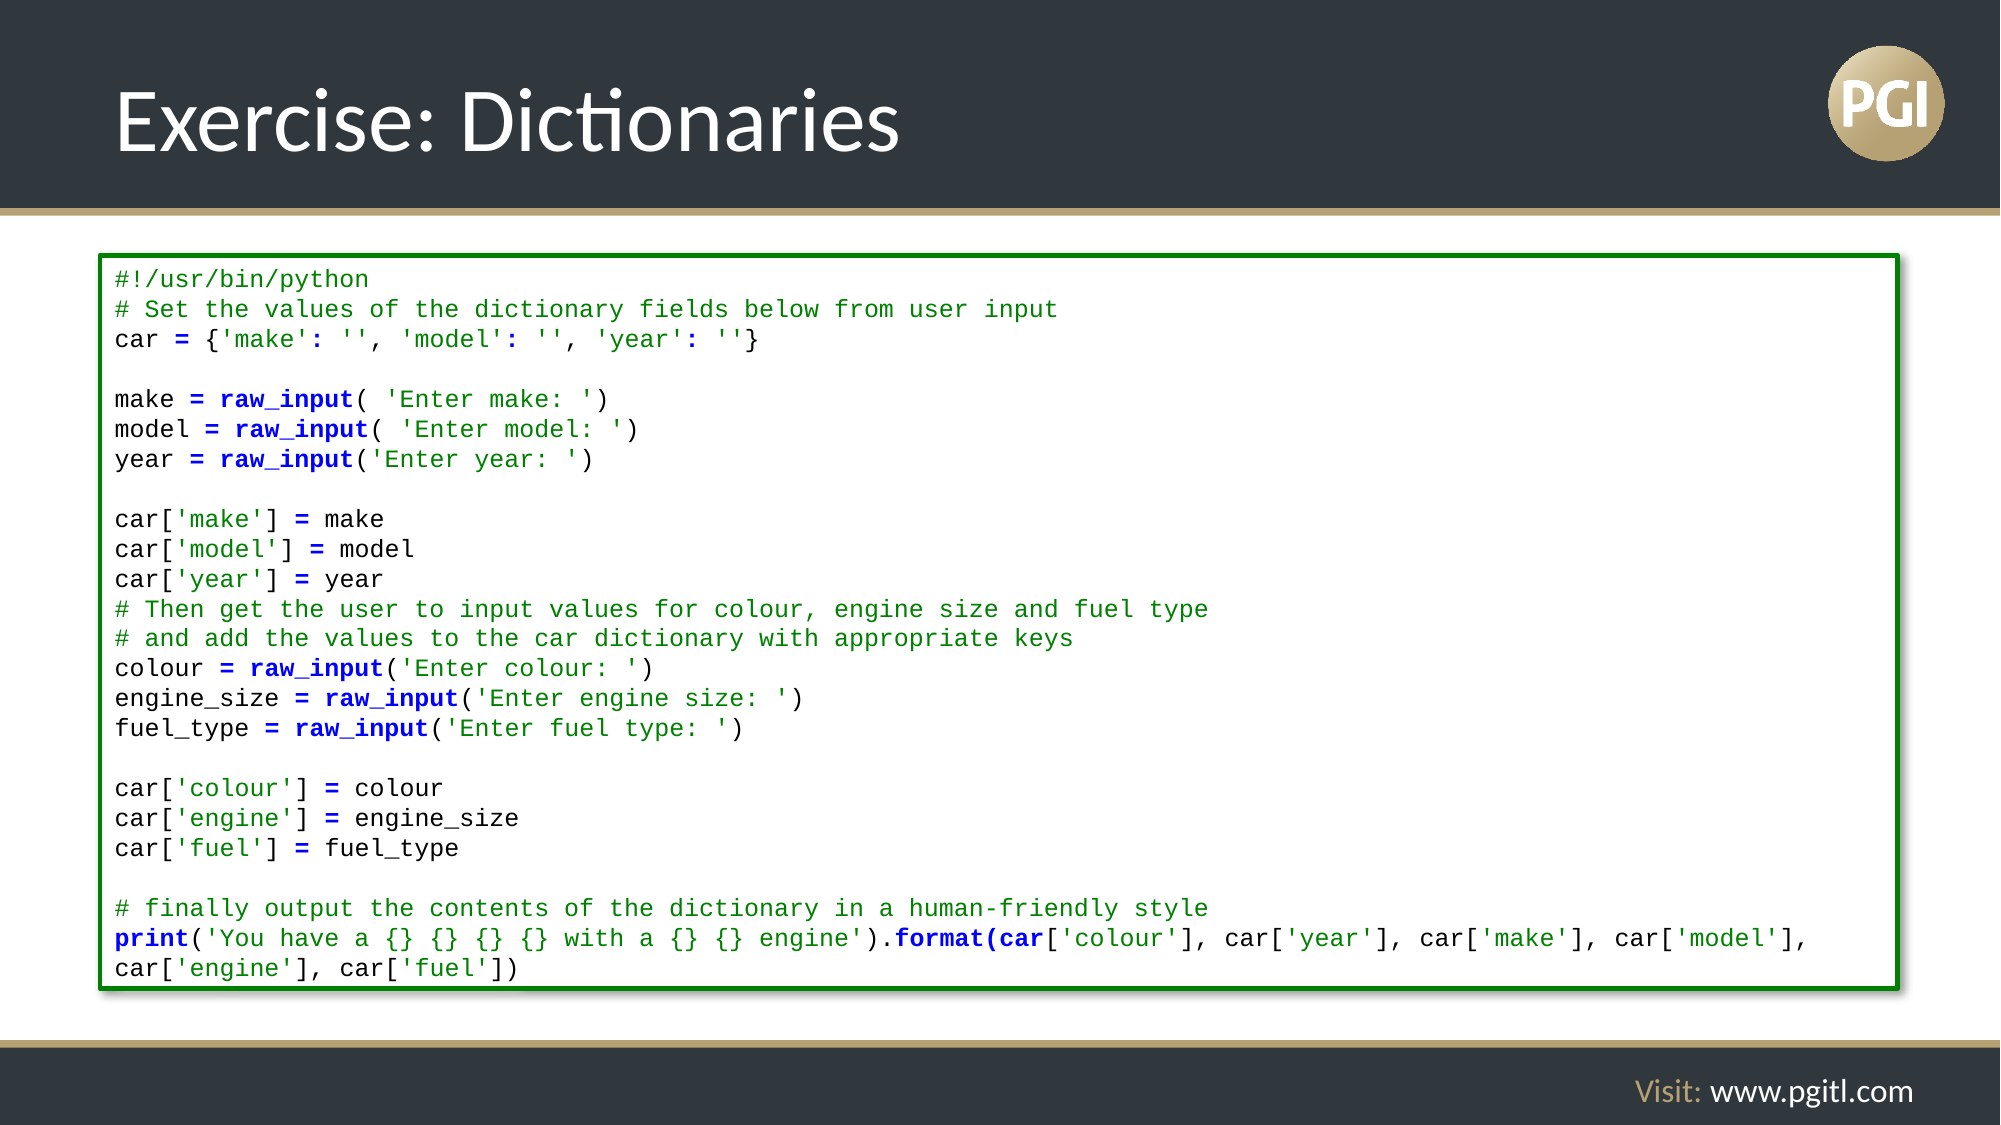

# Exercise: Dictionaries
#!/usr/bin/python
# Set the values of the dictionary fields below from user input
car = {'make': '', 'model': '', 'year': ''}

make = raw_input( 'Enter make: ')
model = raw_input( 'Enter model: ')
year = raw_input('Enter year: ')

car['make'] = make
car['model'] = model
car['year'] = year
# Then get the user to input values for colour, engine size and fuel type
# and add the values to the car dictionary with appropriate keys
colour = raw_input('Enter colour: ')
engine_size = raw_input('Enter engine size: ')
fuel_type = raw_input('Enter fuel type: ')

car['colour'] = colour
car['engine'] = engine_size
car['fuel'] = fuel_type

# finally output the contents of the dictionary in a human-friendly style
print('You have a {} {} {} {} with a {} {} engine').format(car['colour'], car['year'], car['make'], car['model'], car['engine'], car['fuel'])